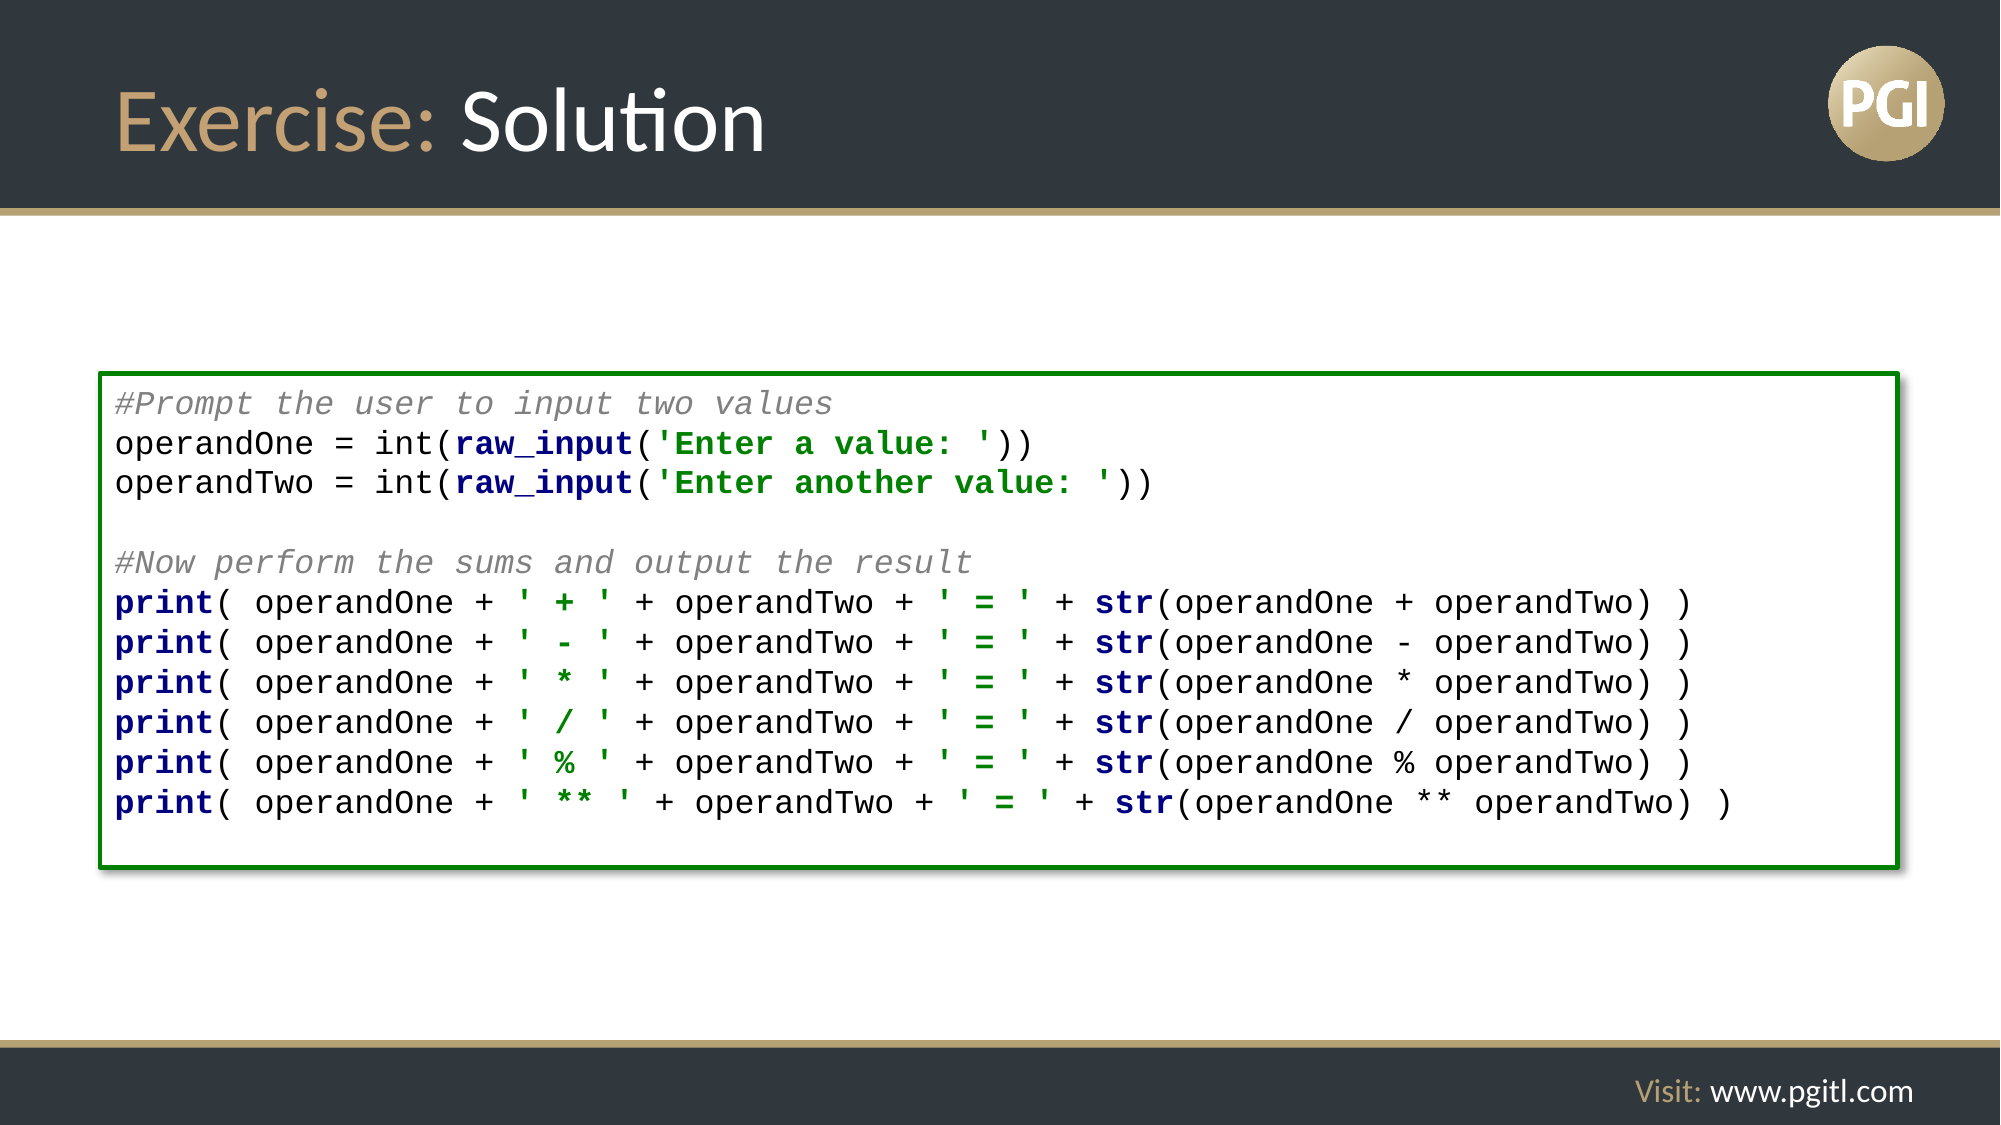

# Exercise: Solution
#Prompt the user to input two values
operandOne = int(raw_input('Enter a value: '))
operandTwo = int(raw_input('Enter another value: '))
#Now perform the sums and output the result
print( operandOne + ' + ' + operandTwo + ' = ' + str(operandOne + operandTwo) )
print( operandOne + ' - ' + operandTwo + ' = ' + str(operandOne - operandTwo) )
print( operandOne + ' * ' + operandTwo + ' = ' + str(operandOne * operandTwo) )
print( operandOne + ' / ' + operandTwo + ' = ' + str(operandOne / operandTwo) )
print( operandOne + ' % ' + operandTwo + ' = ' + str(operandOne % operandTwo) )
print( operandOne + ' ** ' + operandTwo + ' = ' + str(operandOne ** operandTwo) )